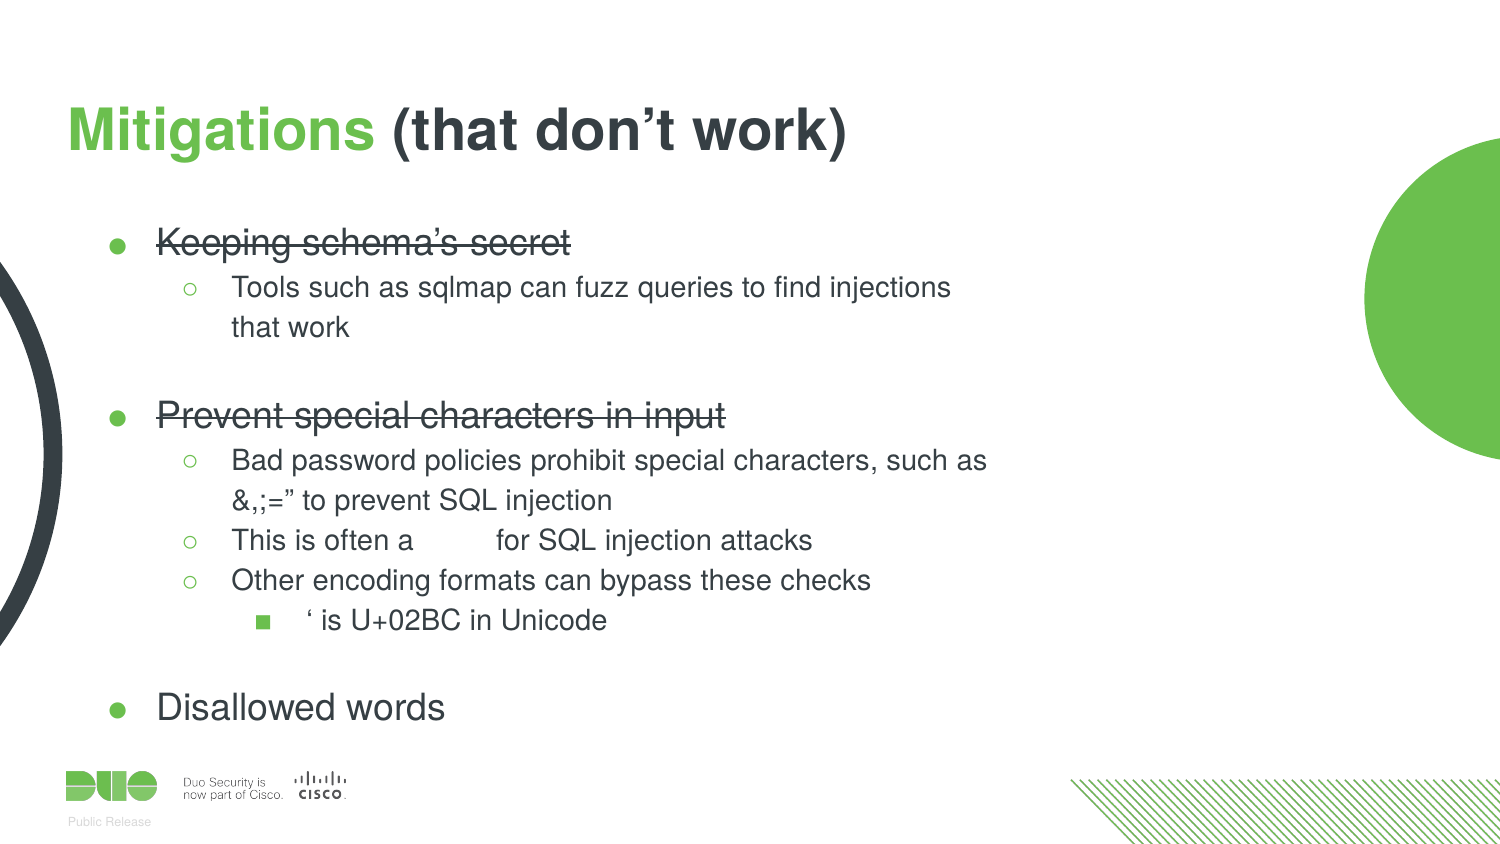

# Mitigations (that don’t work)
Keeping schema’s secret
Tools such as sqlmap can fuzz queries to find injections that work
Prevent special characters in input
Bad password policies prohibit special characters, such as &,;=” to prevent SQL injection
This is often a          for SQL injection attacks
Other encoding formats can bypass these checks
‘ is U+02BC in Unicode
Disallowed words